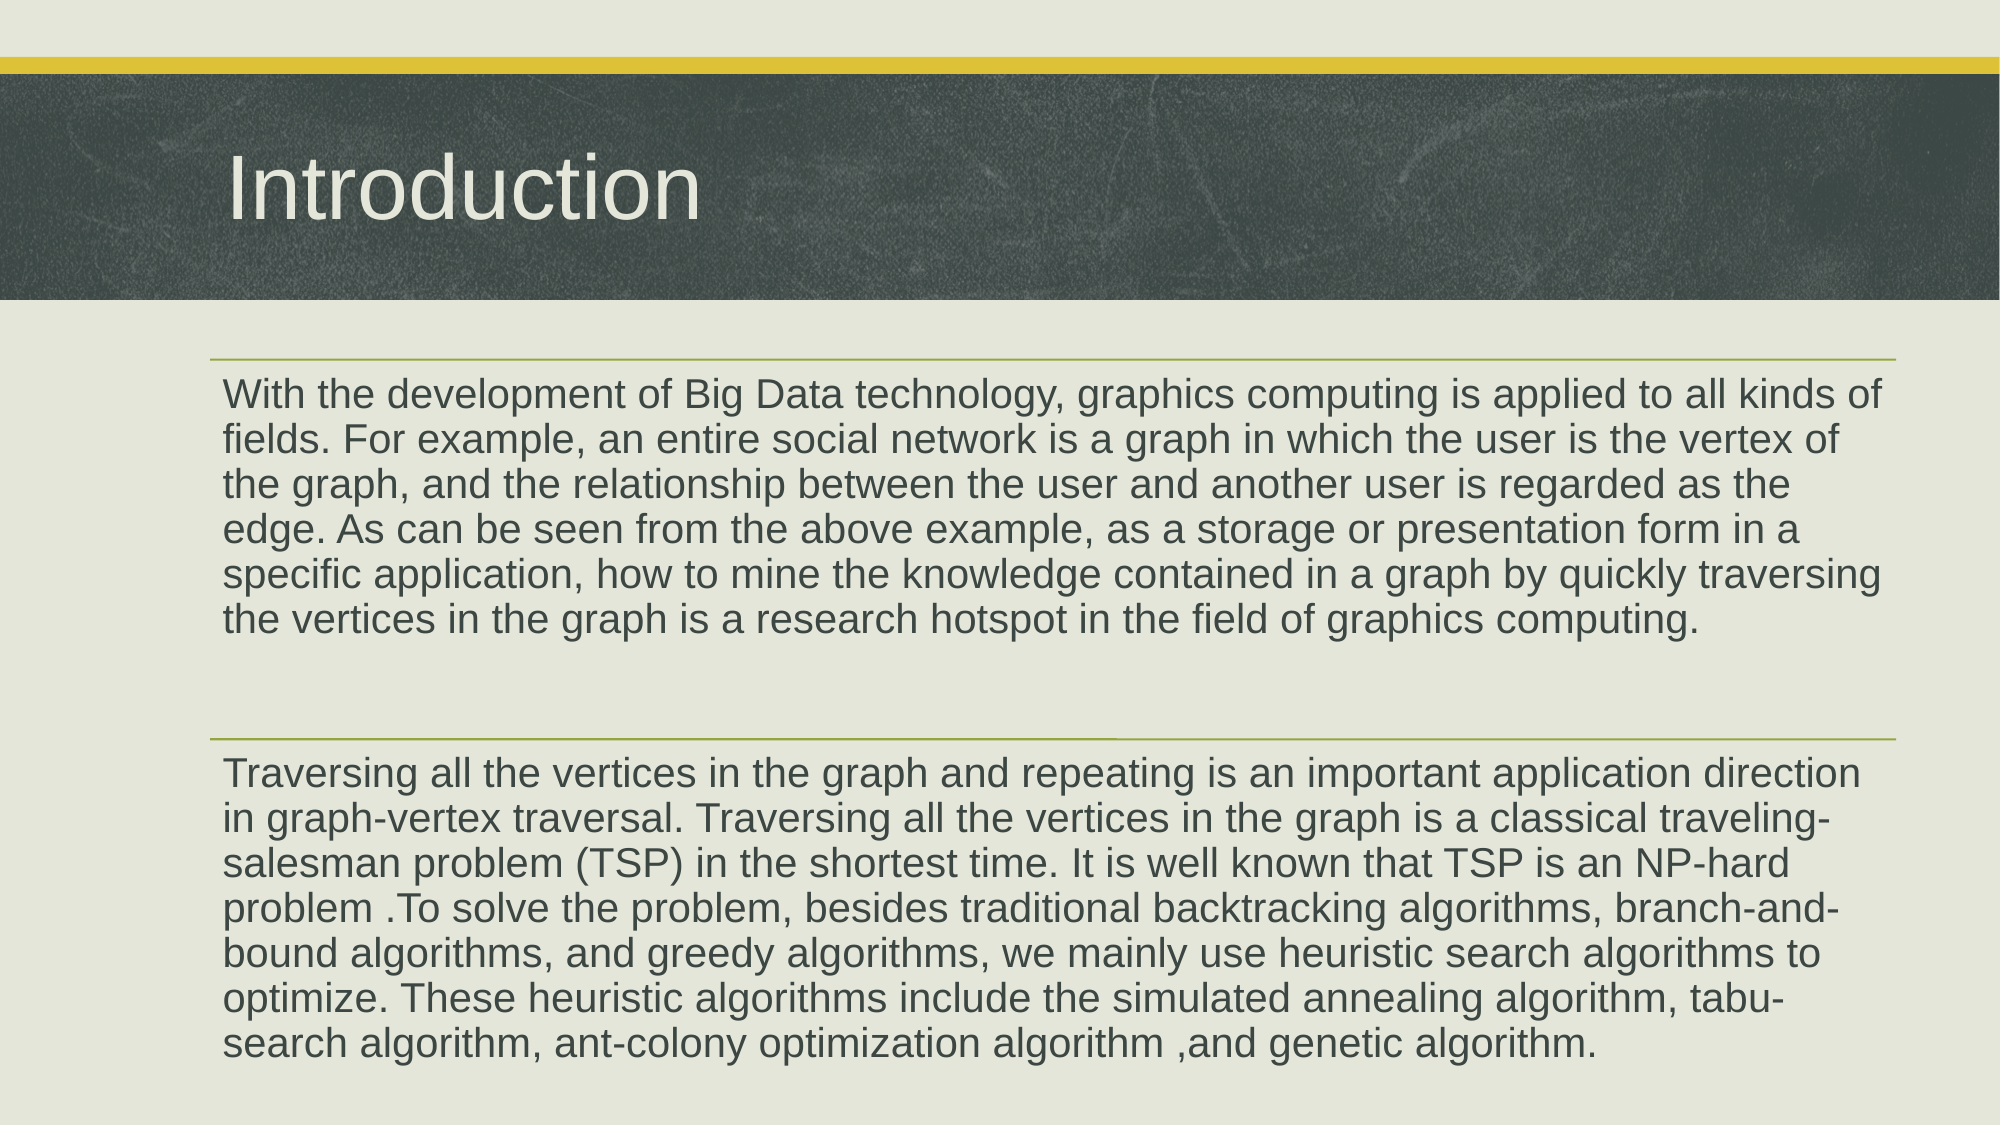

# Introduction
With the development of Big Data technology, graphics computing is applied to all kinds of fields. For example, an entire social network is a graph in which the user is the vertex of the graph, and the relationship between the user and another user is regarded as the edge. As can be seen from the above example, as a storage or presentation form in a specific application, how to mine the knowledge contained in a graph by quickly traversing the vertices in the graph is a research hotspot in the field of graphics computing.
Traversing all the vertices in the graph and repeating is an important application direction in graph-vertex traversal. Traversing all the vertices in the graph is a classical traveling-salesman problem (TSP) in the shortest time. It is well known that TSP is an NP-hard problem .To solve the problem, besides traditional backtracking algorithms, branch-and-bound algorithms, and greedy algorithms, we mainly use heuristic search algorithms to optimize. These heuristic algorithms include the simulated annealing algorithm, tabu-search algorithm, ant-colony optimization algorithm ,and genetic algorithm.